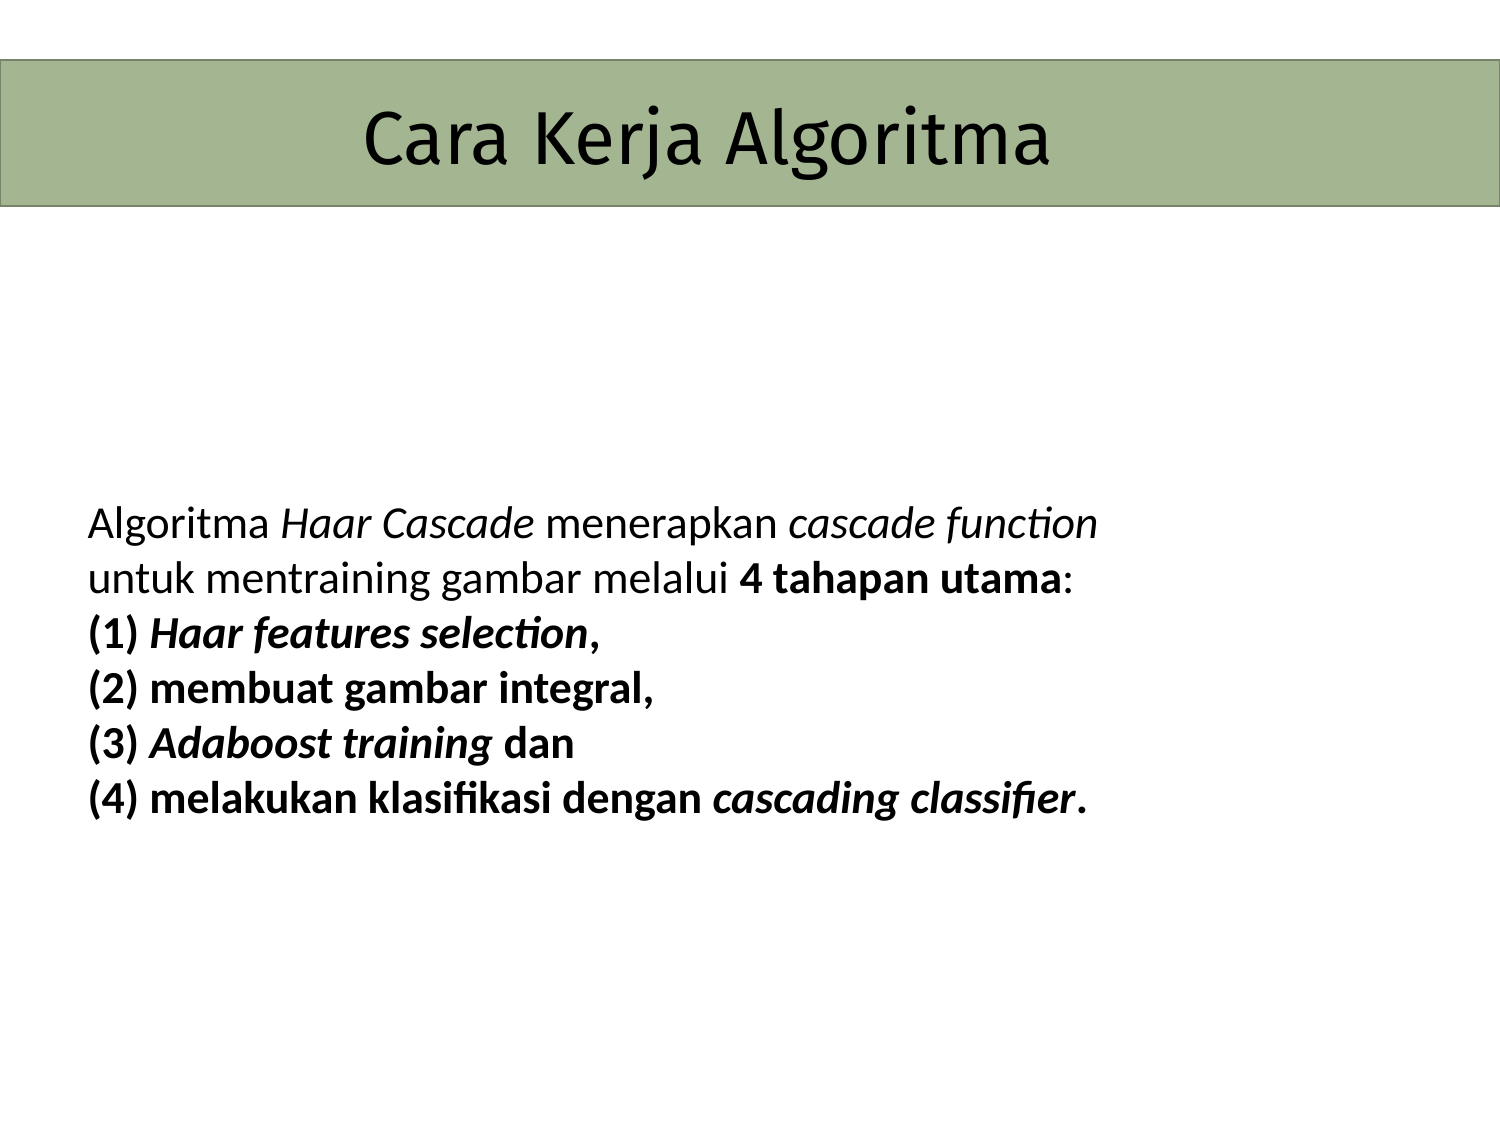

#
Cara Kerja Algoritma

Algoritma Haar Cascade menerapkan cascade function untuk mentraining gambar melalui 4 tahapan utama:
(1) Haar features selection,
(2) membuat gambar integral,
(3) Adaboost training dan
(4) melakukan klasifikasi dengan cascading classifier.